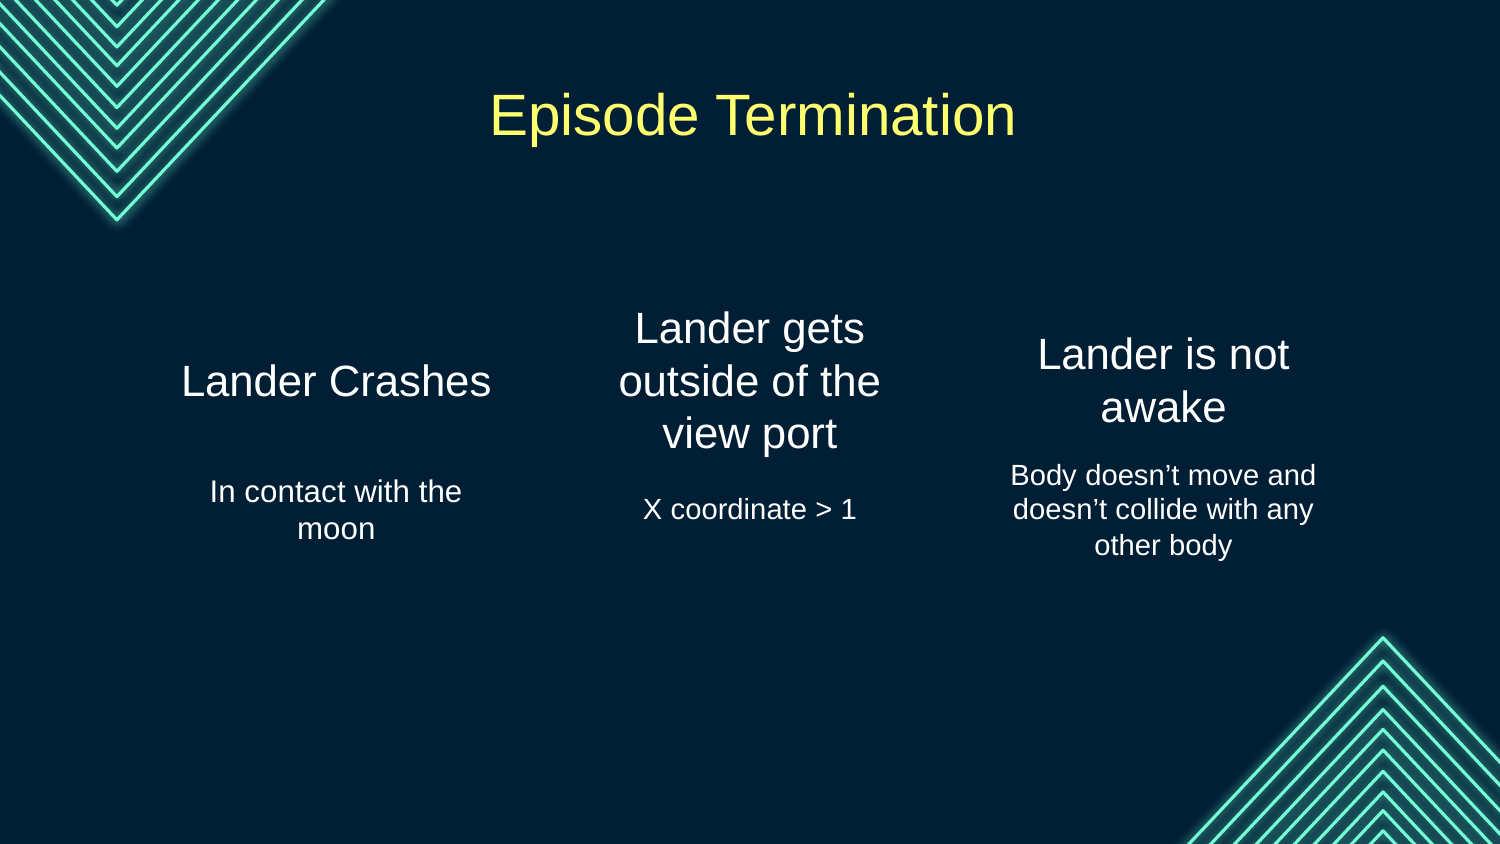

Episode Termination
Lander Crashes
Lander gets outside of the view port
Lander is not awake
# In contact with the moon
X coordinate > 1
Body doesn’t move and doesn’t collide with any other body